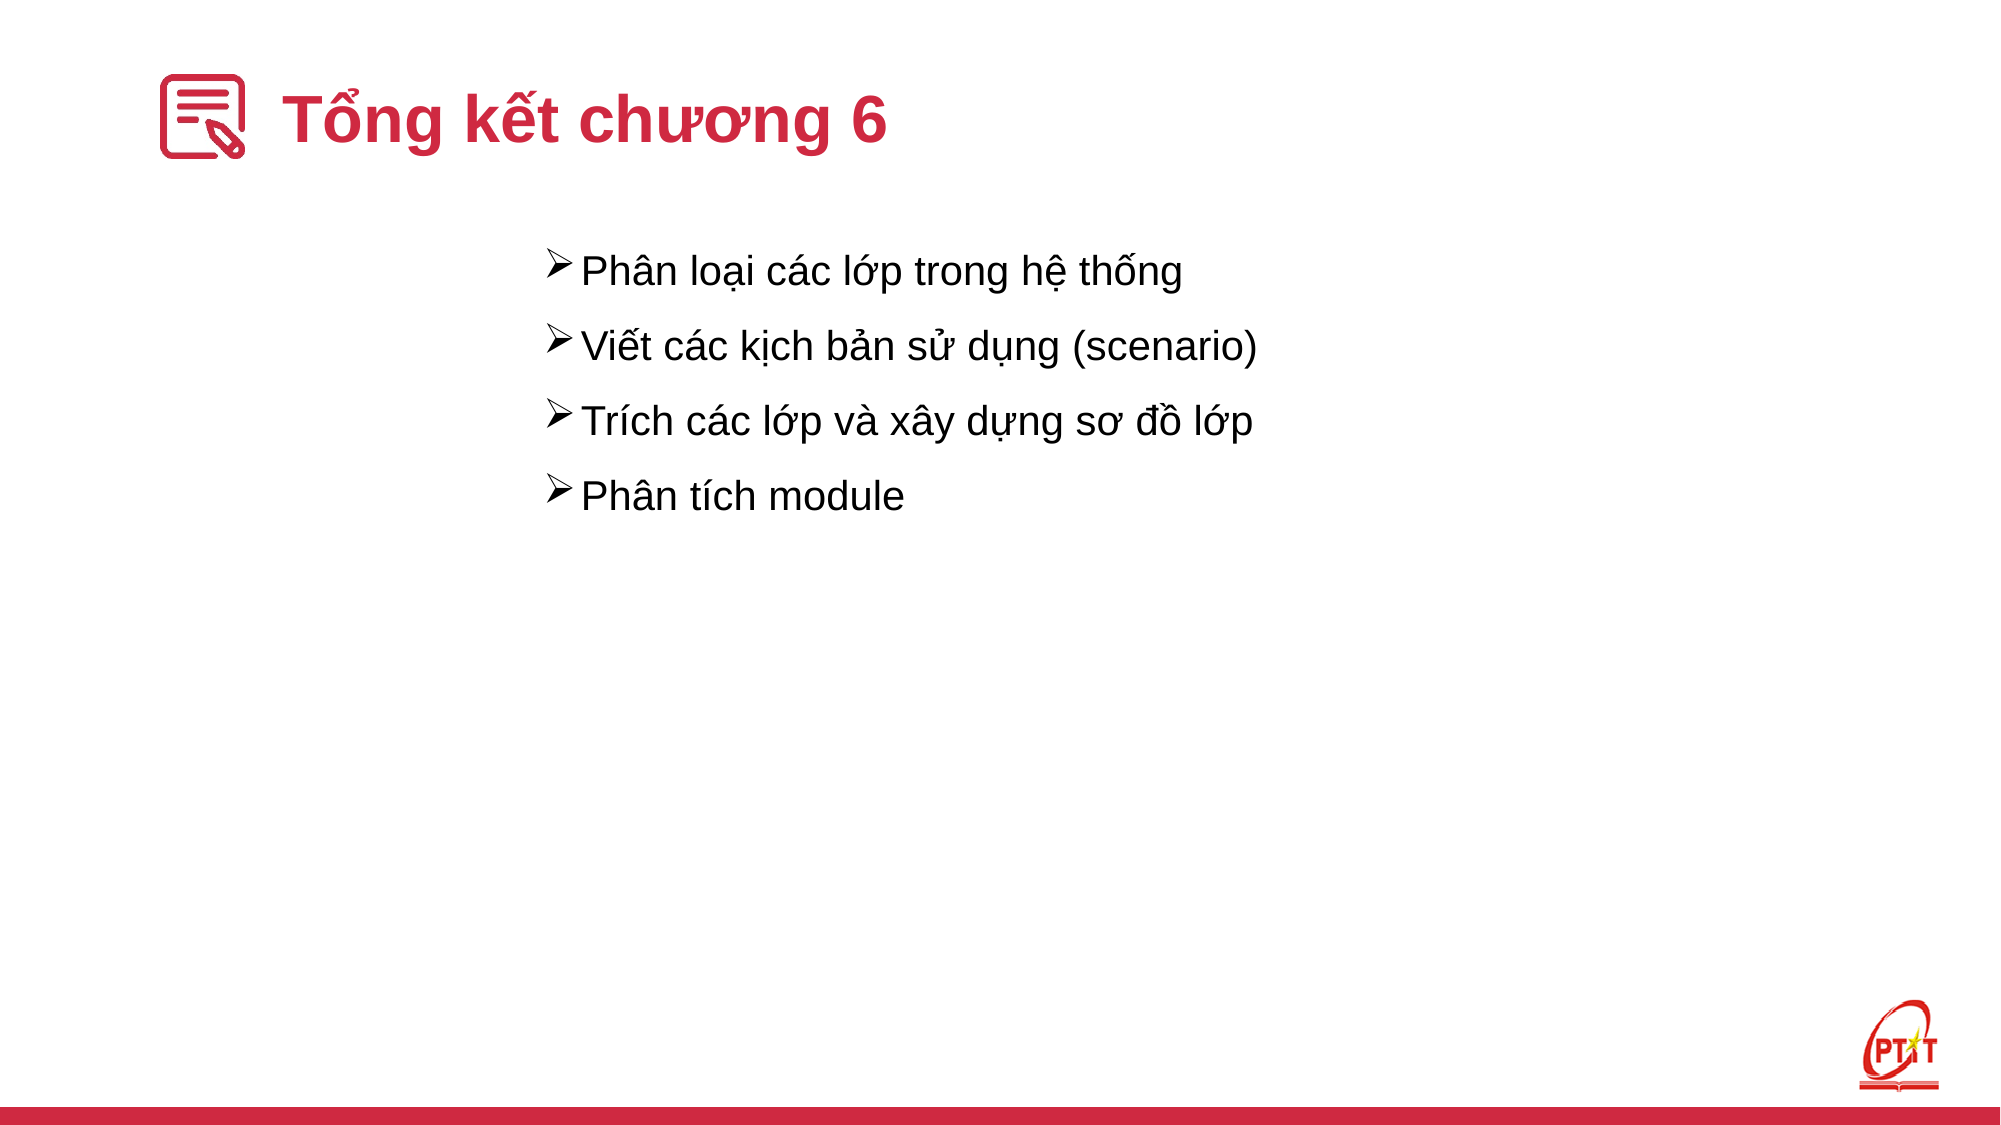

# Tổng kết chương 6
Phân loại các lớp trong hệ thống
Viết các kịch bản sử dụng (scenario)
Trích các lớp và xây dựng sơ đồ lớp
Phân tích module